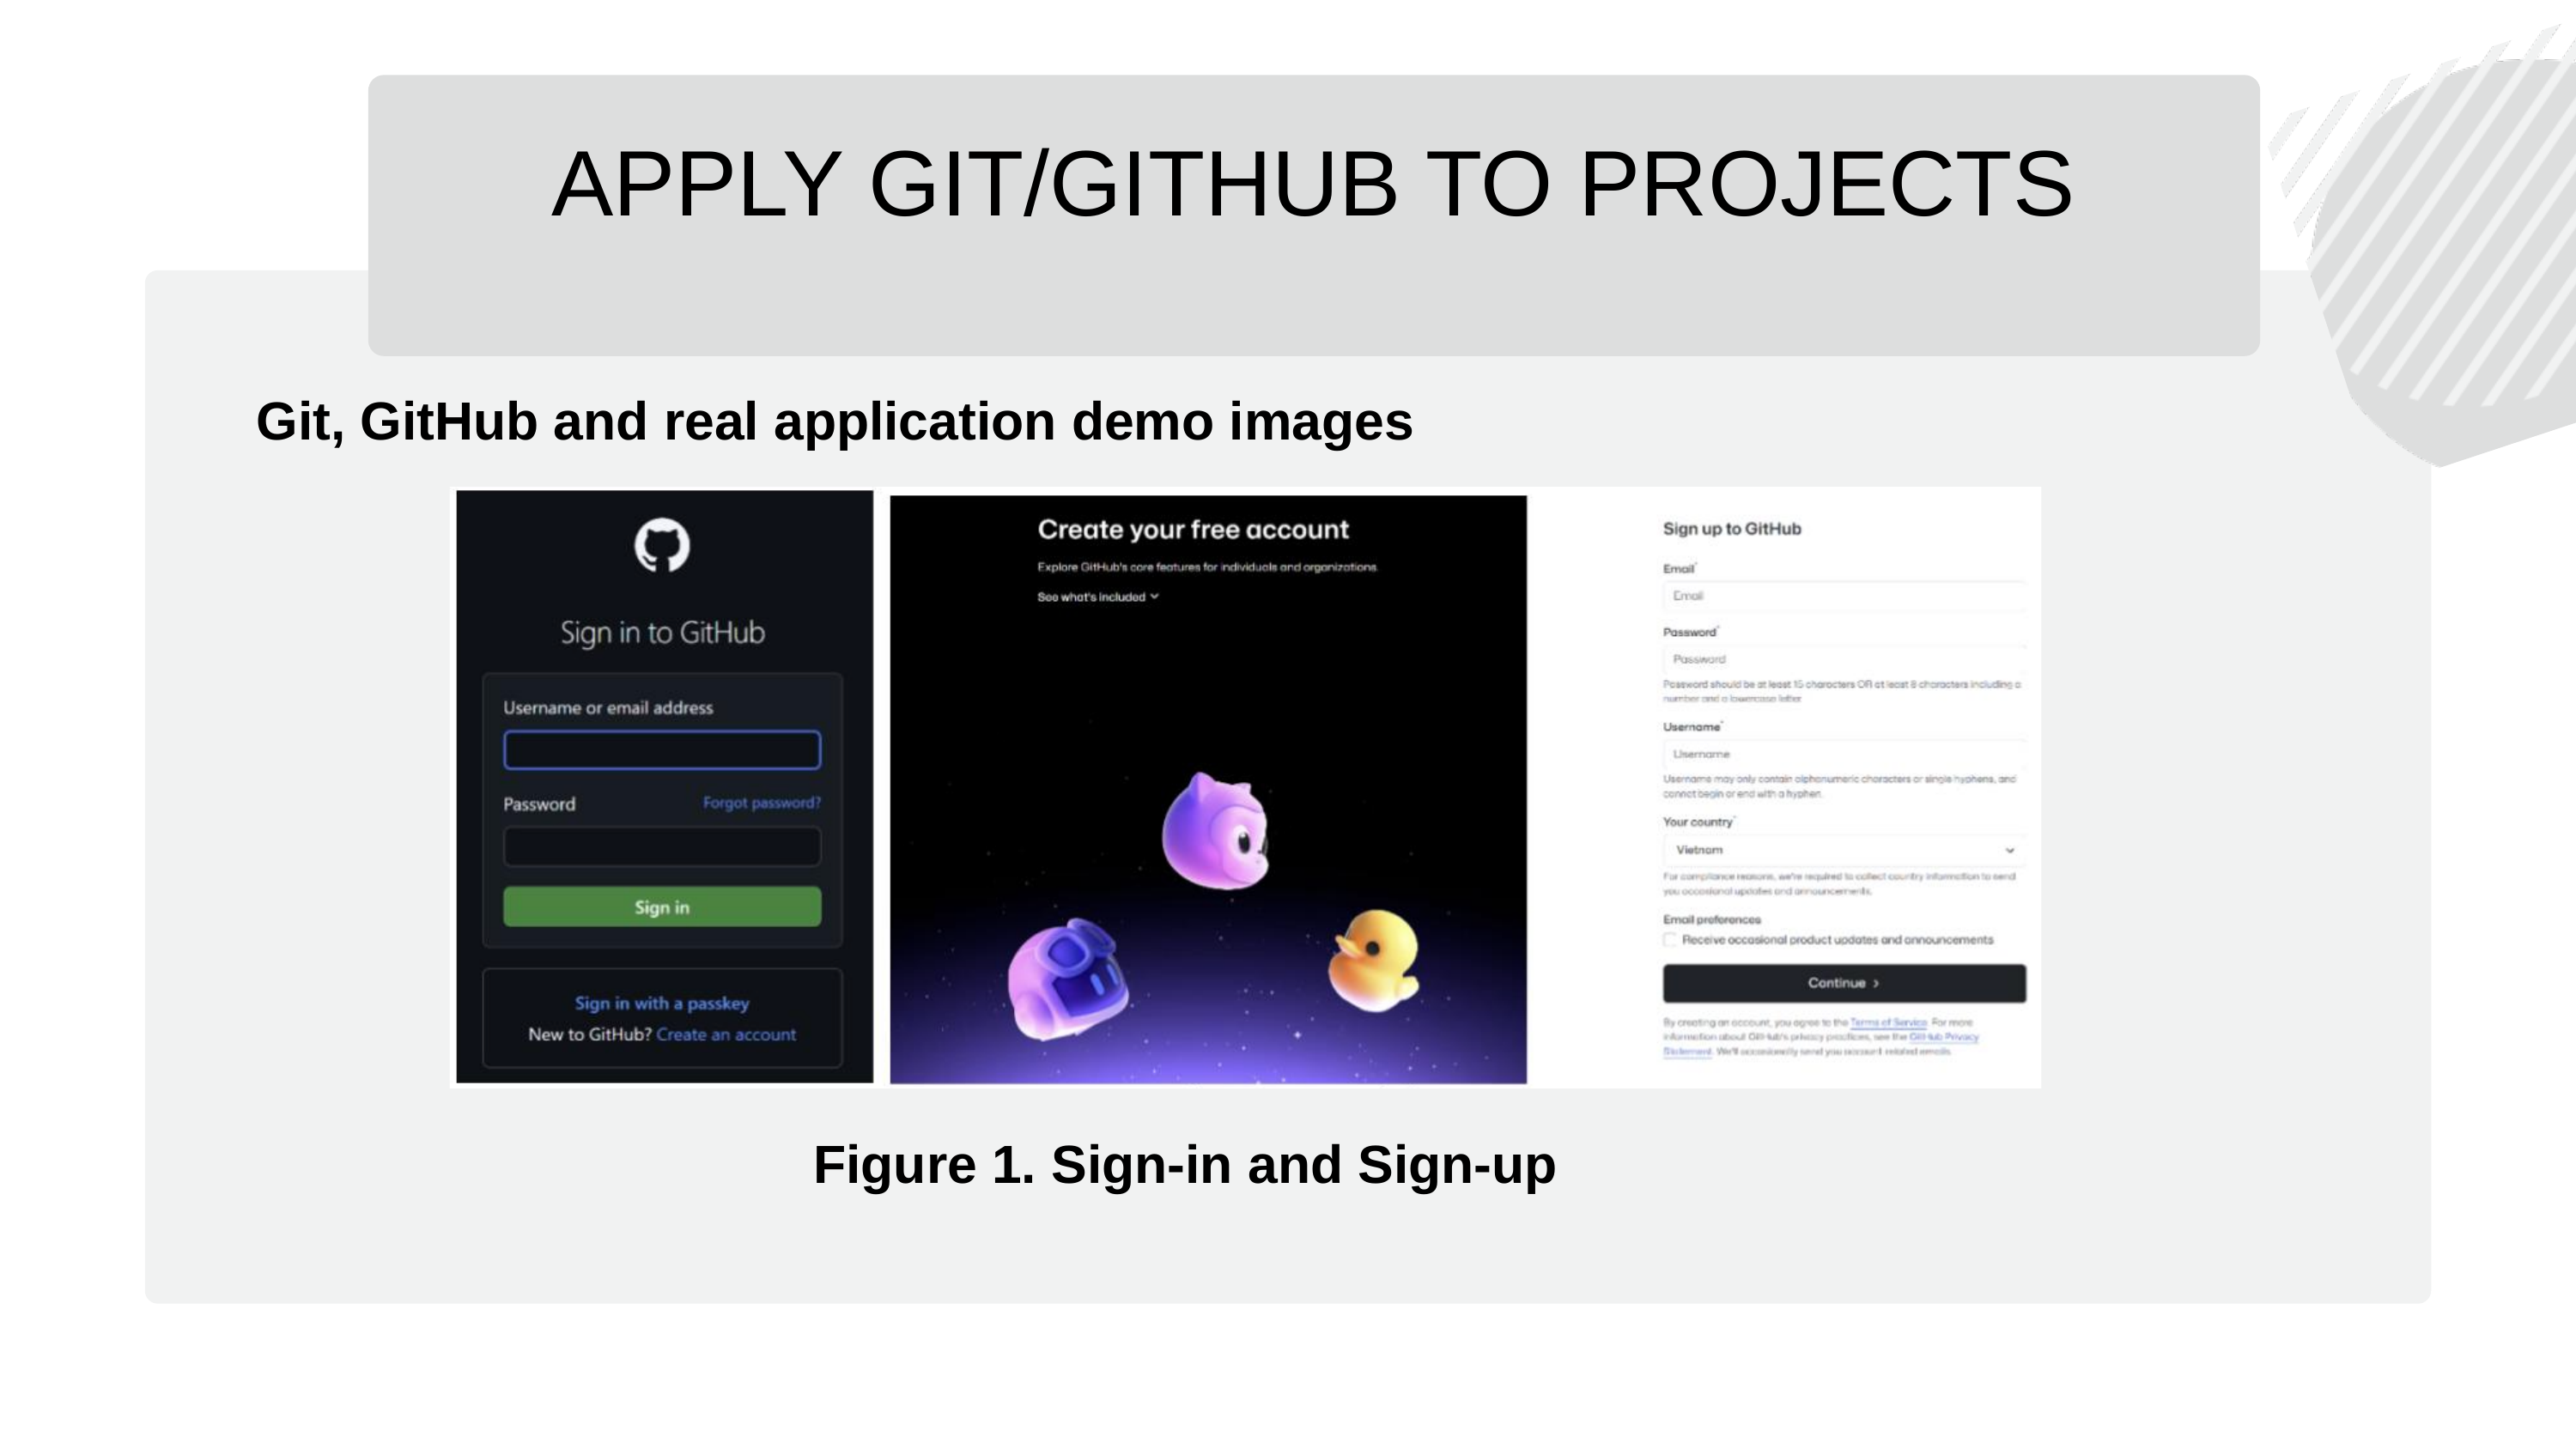

APPLY GIT/GITHUB TO PROJECTS

Git, GitHub and real application demo images

Figure 1. Sign-in and Sign-up